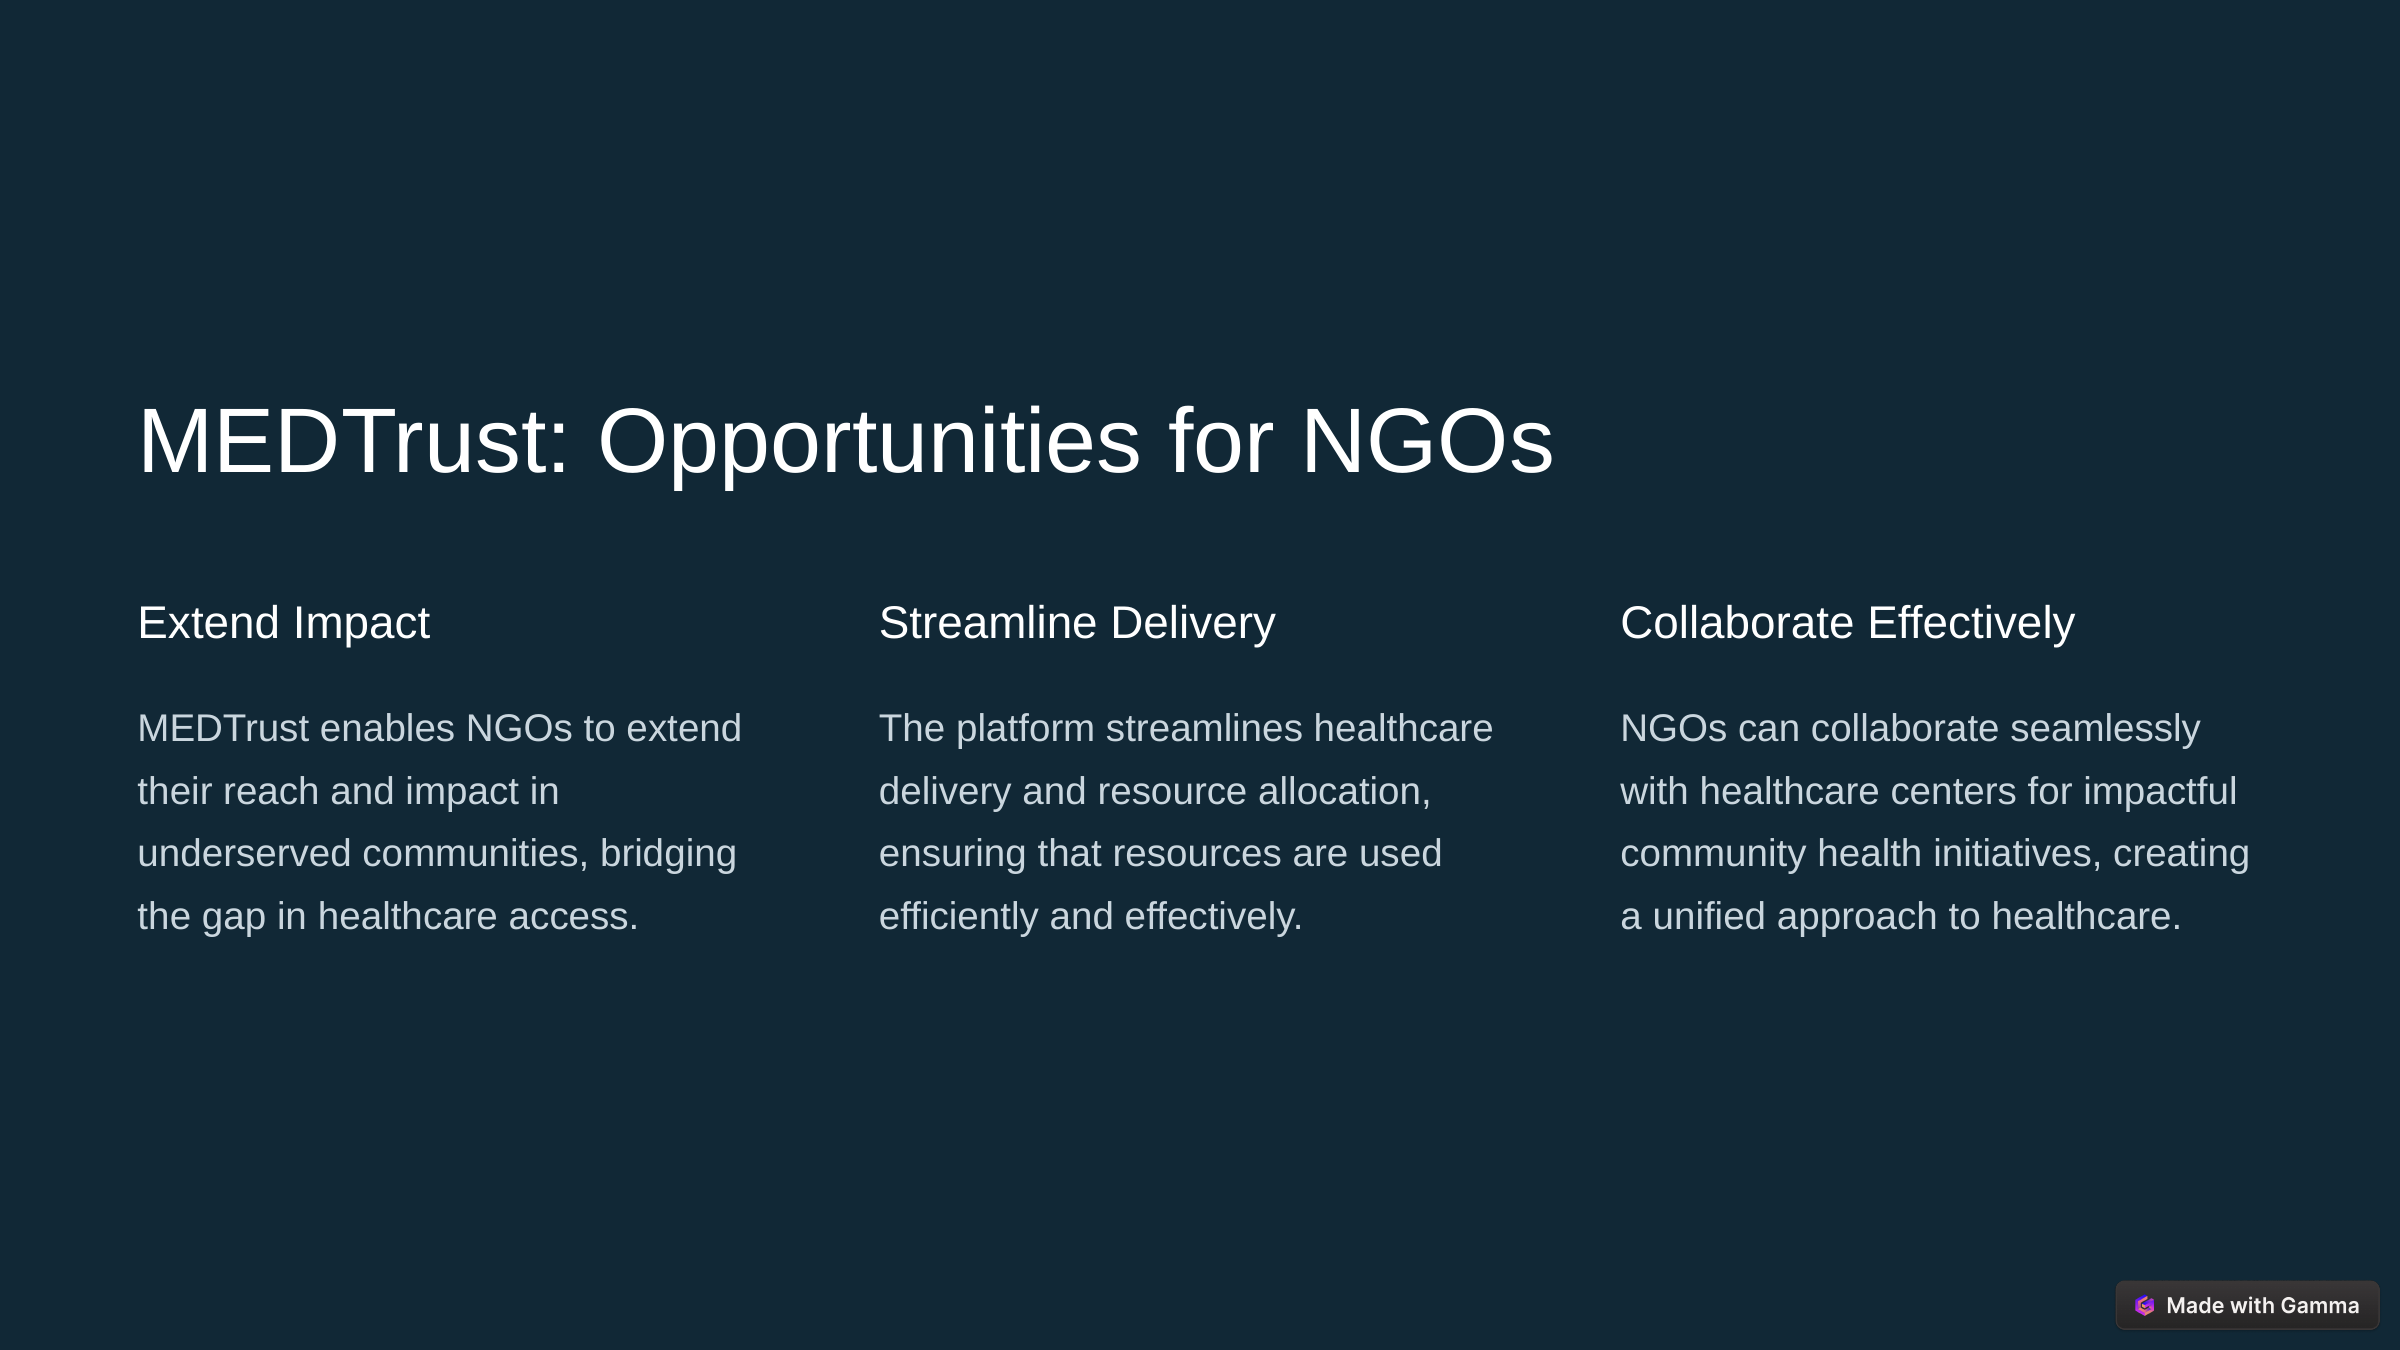

MEDTrust: Opportunities for NGOs
Extend Impact
Streamline Delivery
Collaborate Effectively
MEDTrust enables NGOs to extend their reach and impact in underserved communities, bridging the gap in healthcare access.
The platform streamlines healthcare delivery and resource allocation, ensuring that resources are used efficiently and effectively.
NGOs can collaborate seamlessly with healthcare centers for impactful community health initiatives, creating a unified approach to healthcare.